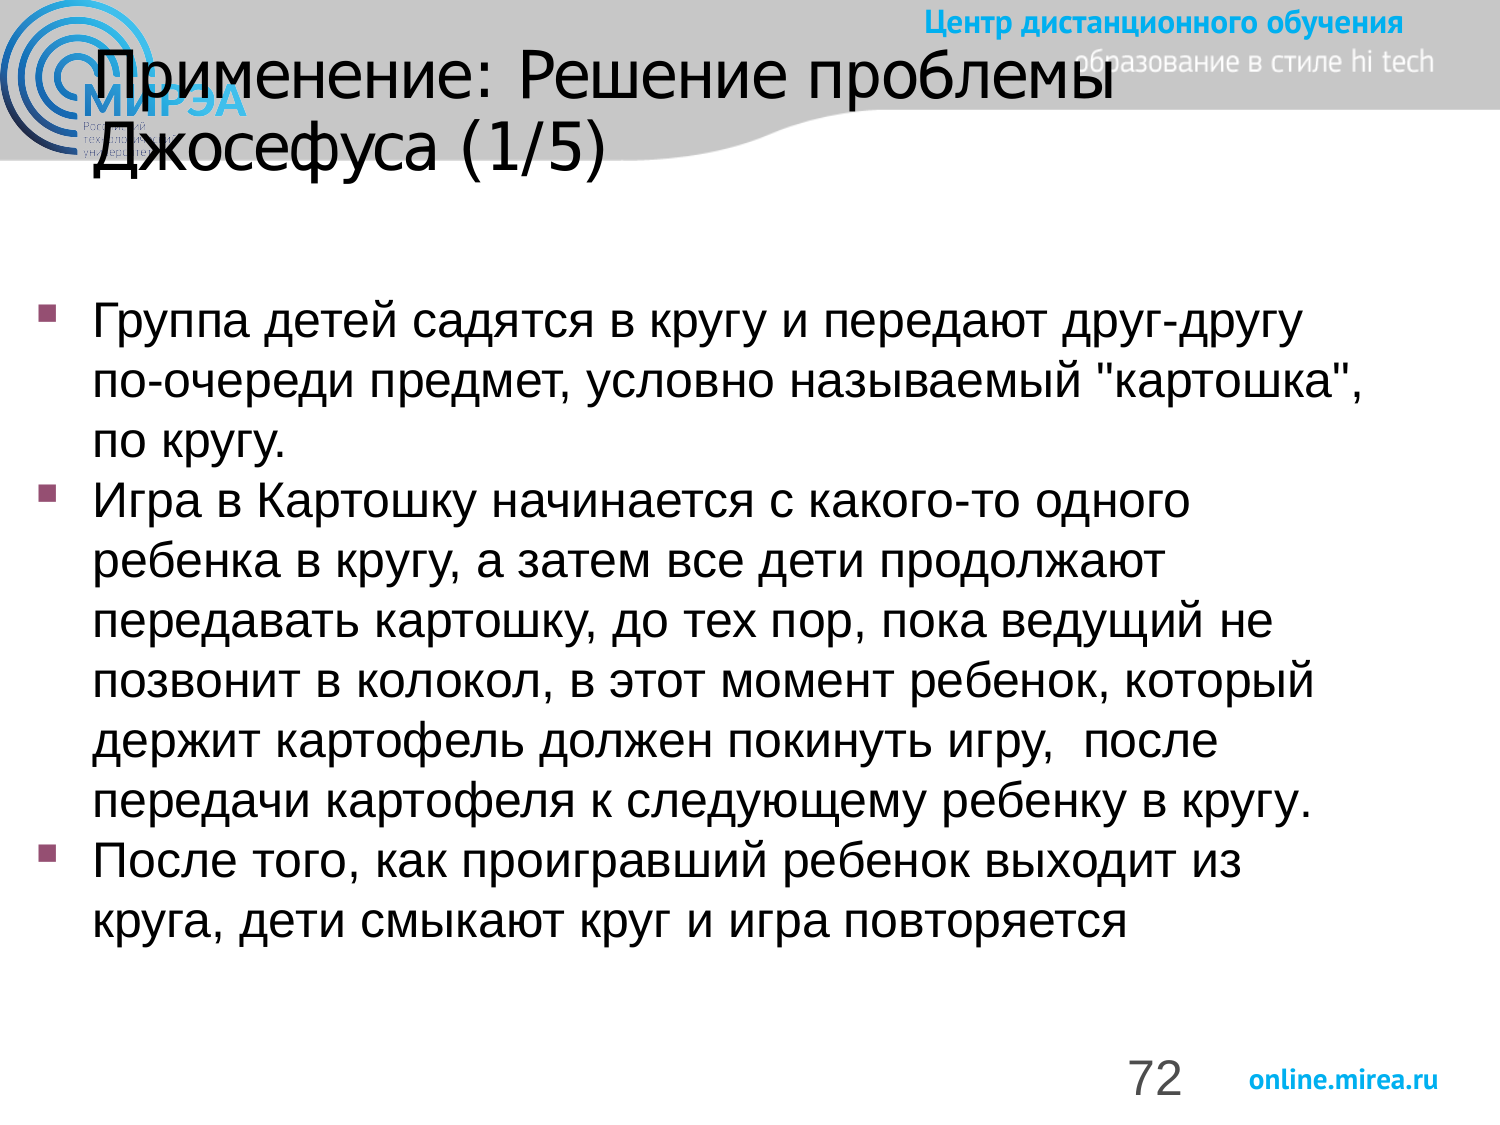

# Применение: Решение проблемы Джосефуса (1/5)
Группа детей садятся в кругу и передают друг-другу по-очереди предмет, условно называемый "картошка", по кругу.
Игра в Картошку начинается с какого-то одного ребенка в кругу, а затем все дети продолжают передавать картошку, до тех пор, пока ведущий не позвонит в колокол, в этот момент ребенок, который  держит картофель должен покинуть игру,  после передачи картофеля к следующему ребенку в кругу.
После того, как проигравший ребенок выходит из круга, дети смыкают круг и игра повторяется

72